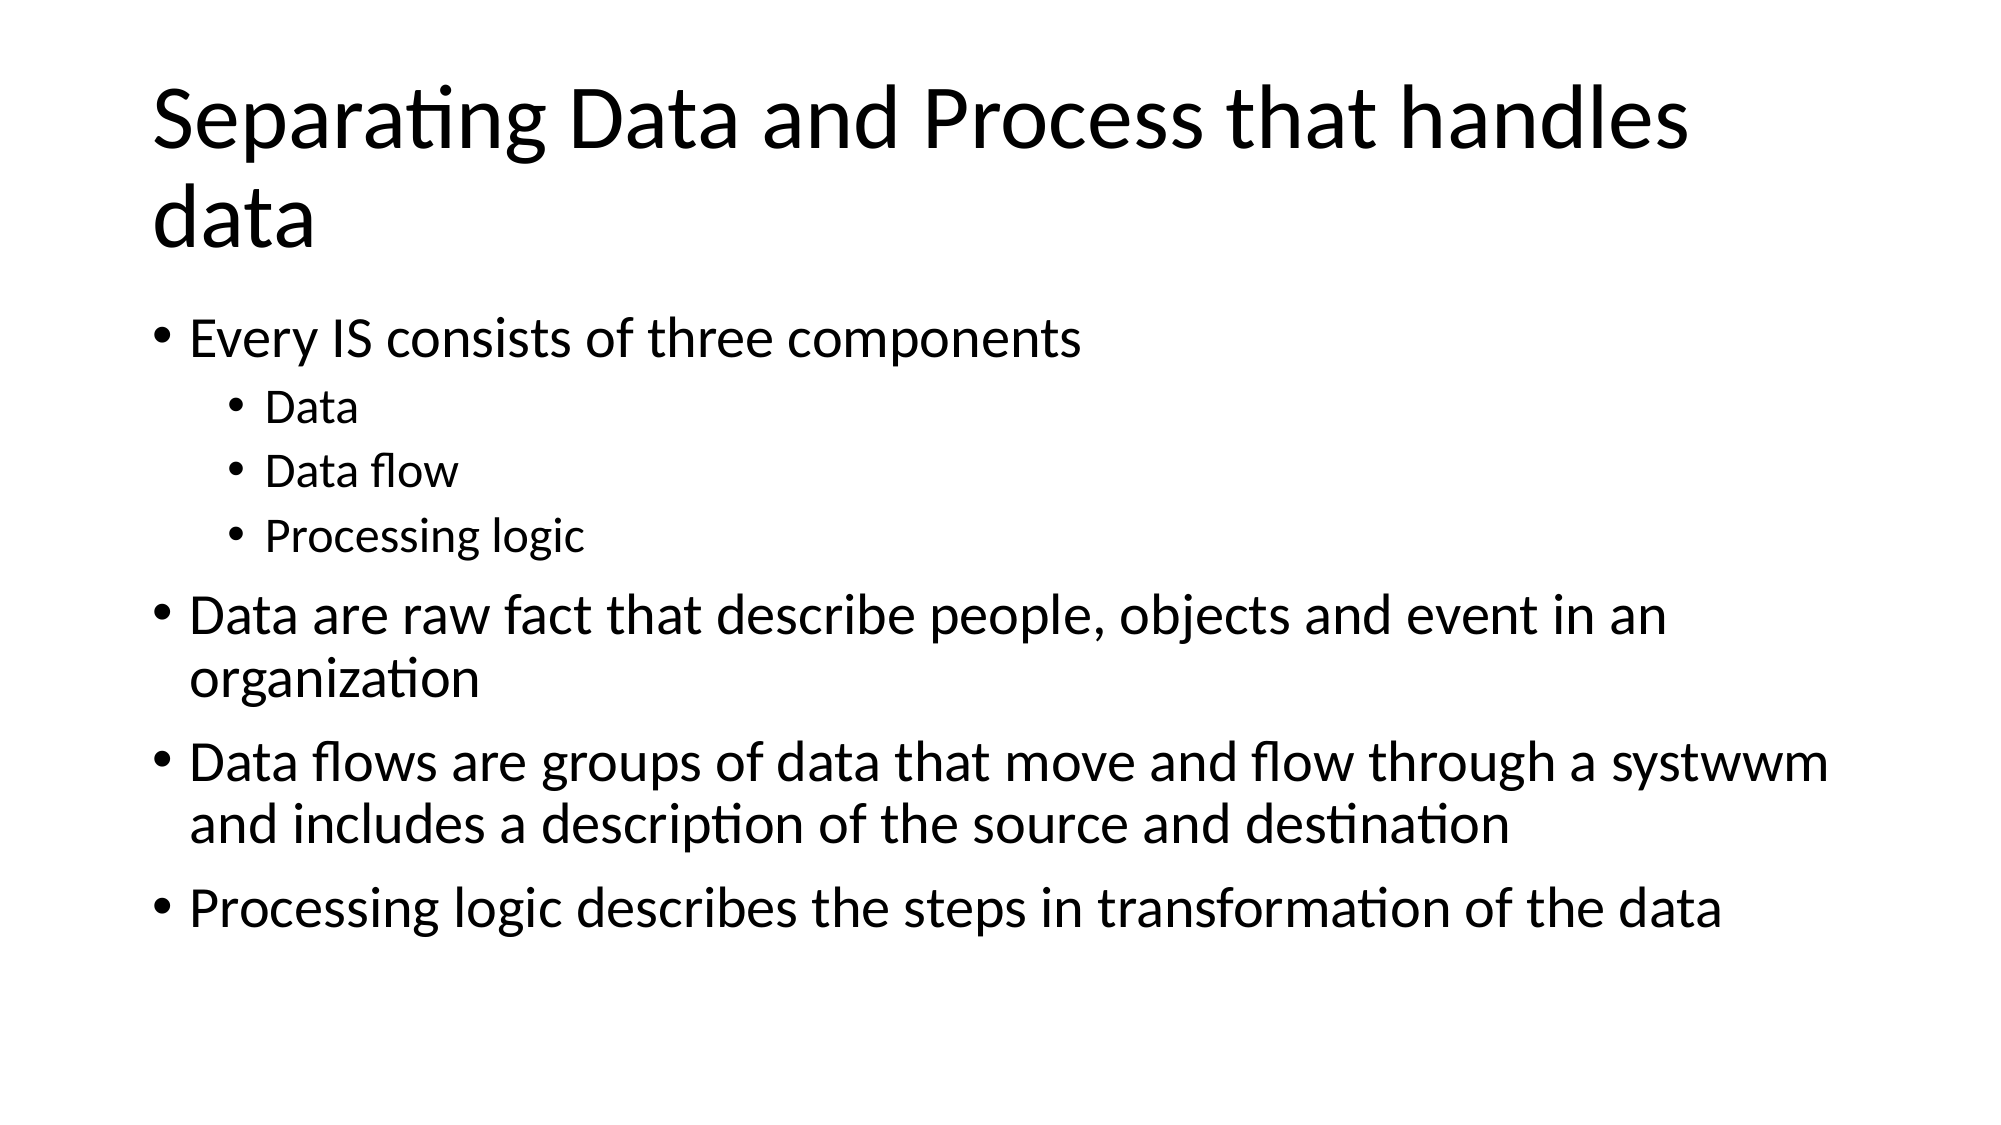

# Separating Data and Process that handles data
Every IS consists of three components
Data
Data flow
Processing logic
Data are raw fact that describe people, objects and event in an organization
Data flows are groups of data that move and flow through a systwwm and includes a description of the source and destination
Processing logic describes the steps in transformation of the data